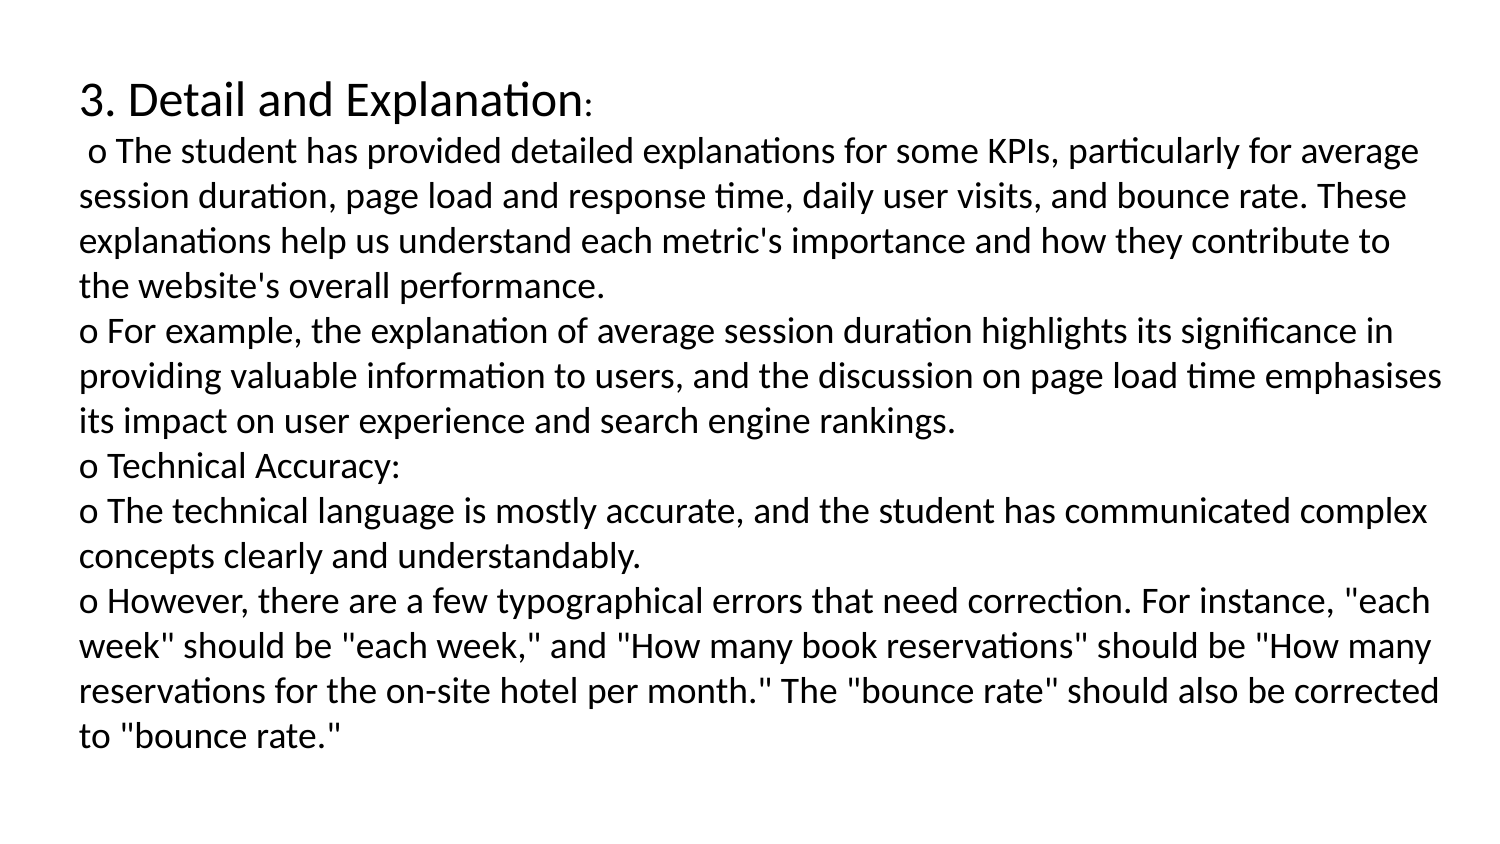

3. Detail and Explanation:
 o The student has provided detailed explanations for some KPIs, particularly for average session duration, page load and response time, daily user visits, and bounce rate. These explanations help us understand each metric's importance and how they contribute to the website's overall performance.
o For example, the explanation of average session duration highlights its significance in providing valuable information to users, and the discussion on page load time emphasises its impact on user experience and search engine rankings.
o Technical Accuracy:
o The technical language is mostly accurate, and the student has communicated complex concepts clearly and understandably.
o However, there are a few typographical errors that need correction. For instance, "each week" should be "each week," and "How many book reservations" should be "How many reservations for the on-site hotel per month." The "bounce rate" should also be corrected to "bounce rate."